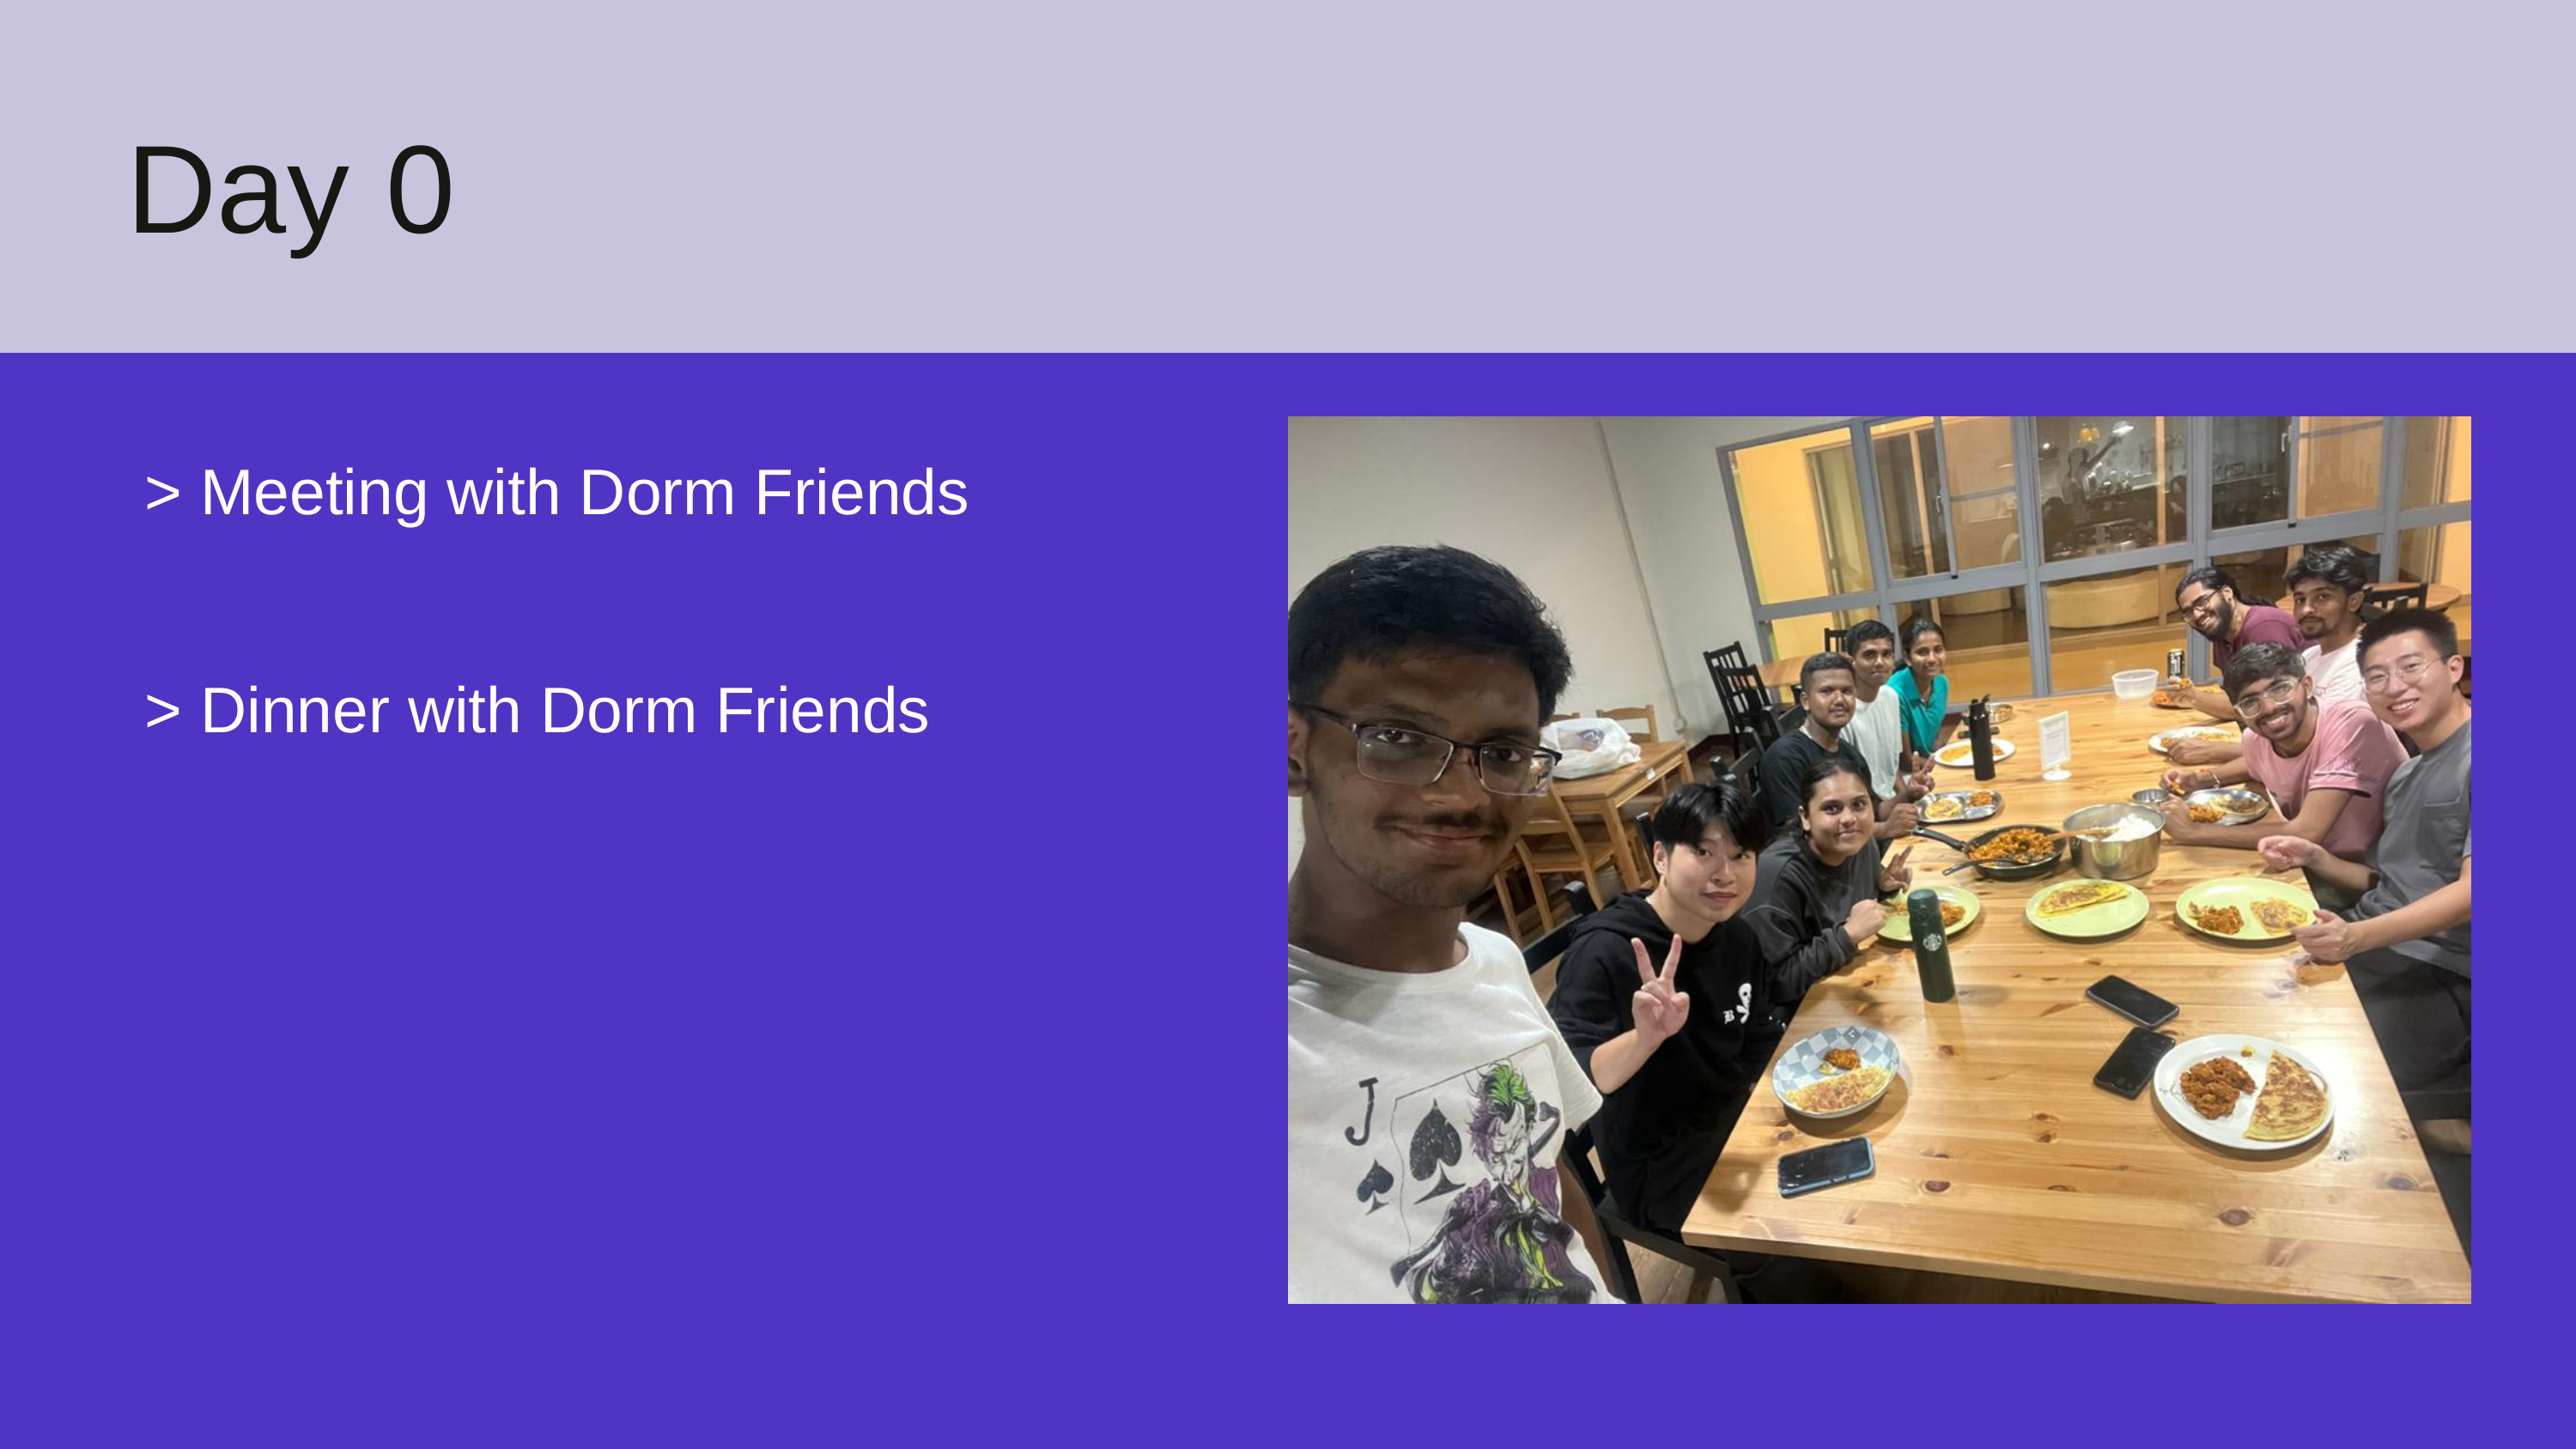

Day 0

> Meeting with Dorm Friends
> Dinner with Dorm Friends